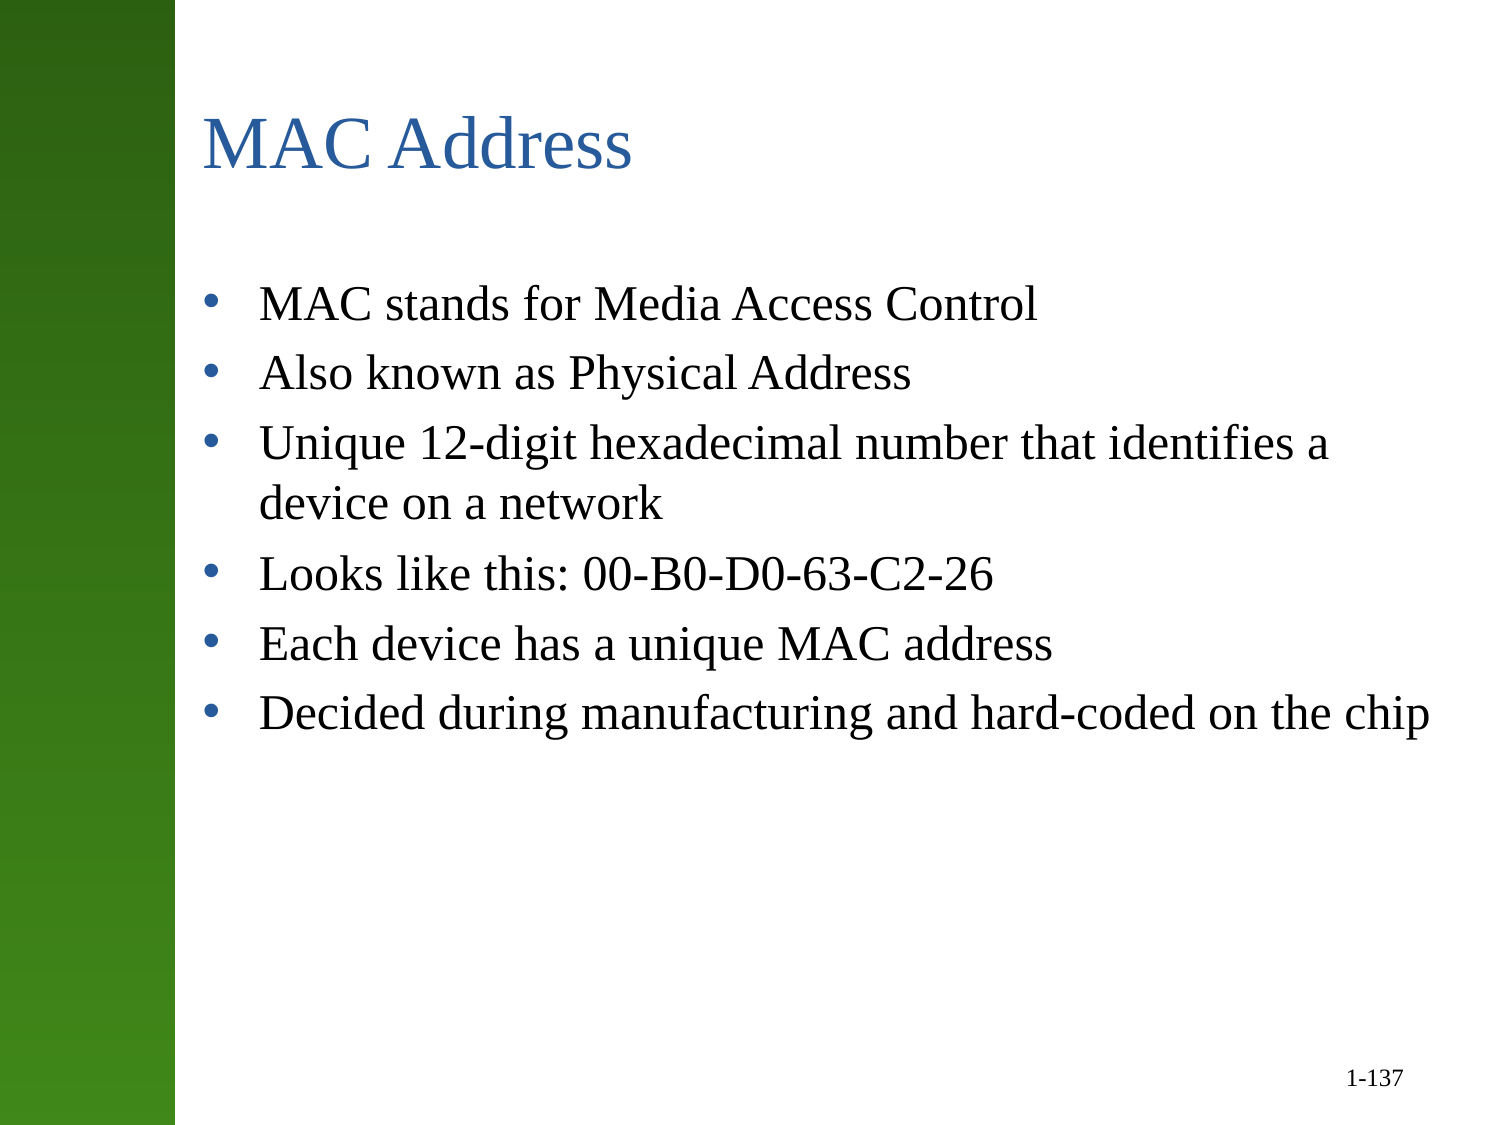

# MAC Address
MAC stands for Media Access Control
Also known as Physical Address
Unique 12-digit hexadecimal number that identifies a device on a network
Looks like this: 00-B0-D0-63-C2-26
Each device has a unique MAC address
Decided during manufacturing and hard-coded on the chip